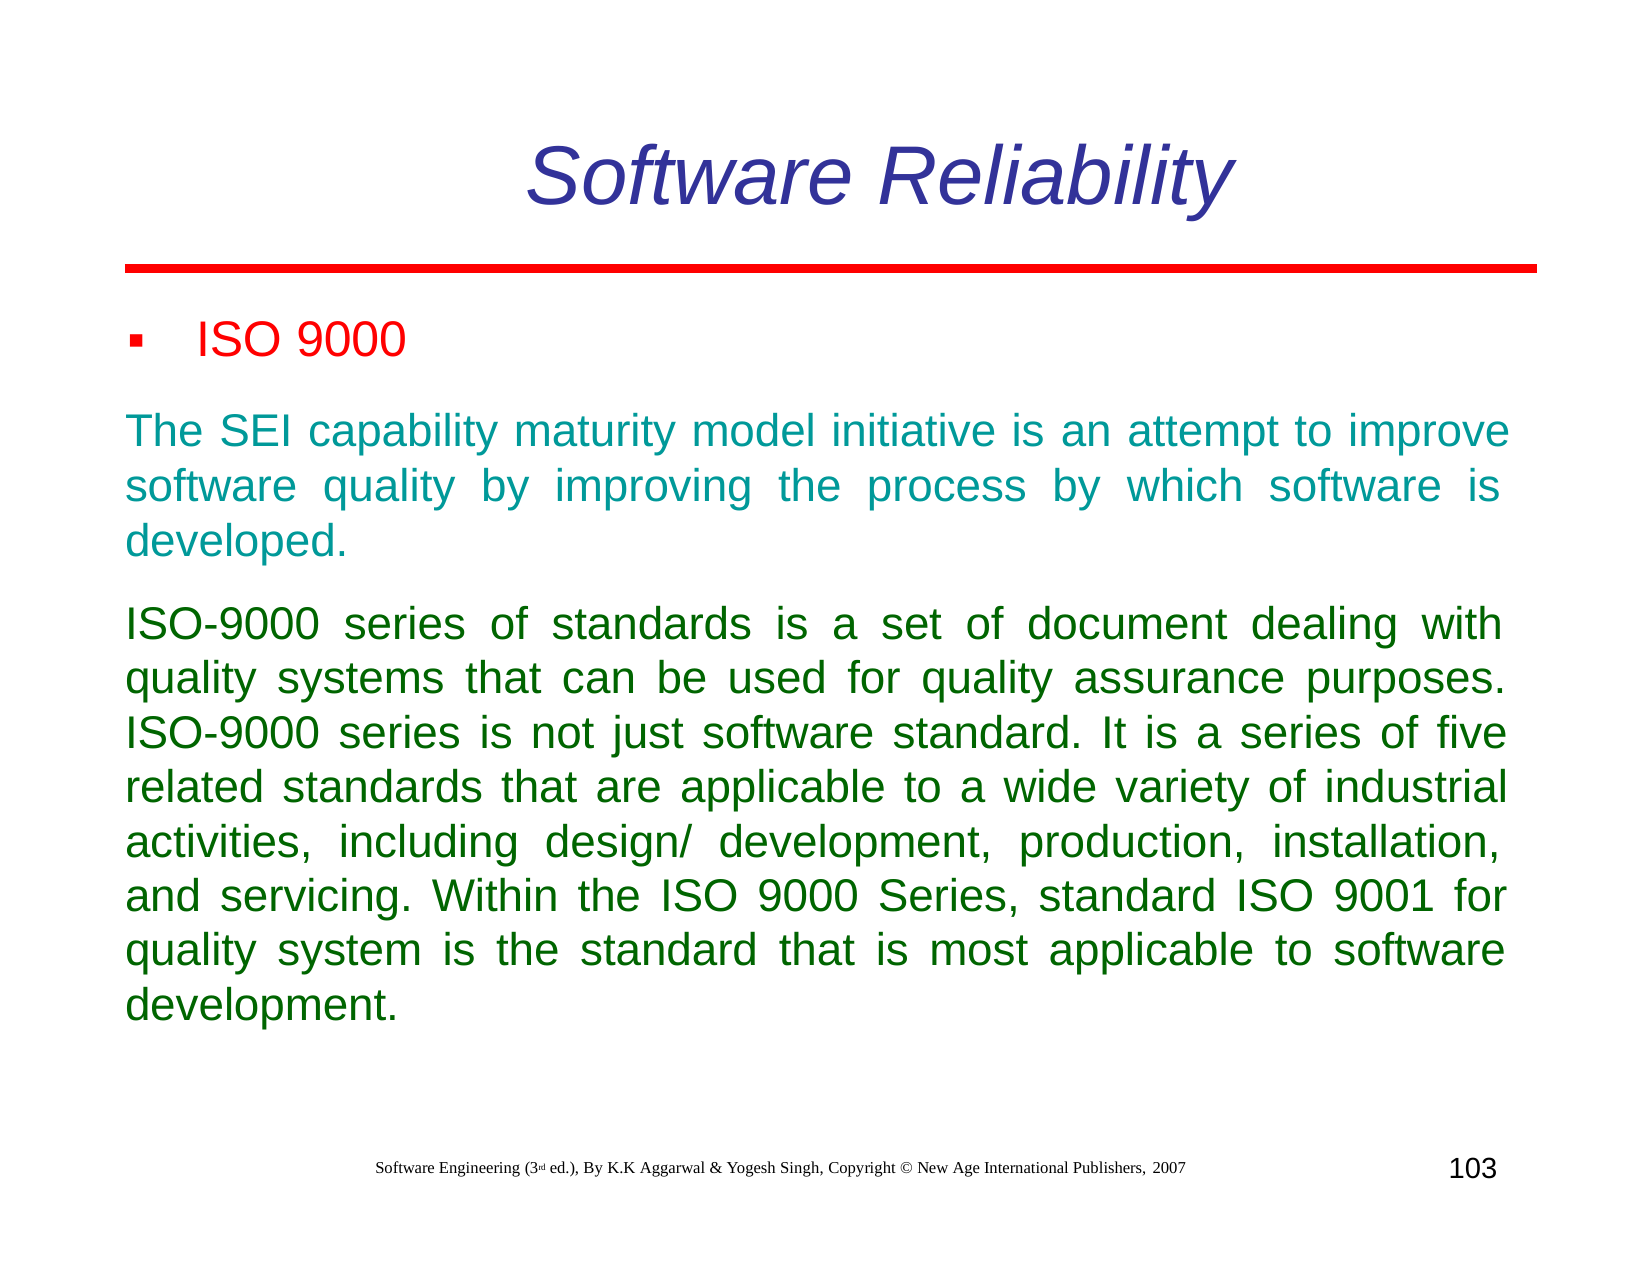

# Software Reliability

▪ ISO 9000
The SEI capability maturity model initiative is an attempt to improve  software quality by improving the process by which software is  developed.
ISO-9000 series of standards is a set of document dealing with  quality systems that can be used for quality assurance purposes.  ISO-9000 series is not just software standard. It is a series of five  related standards that are applicable to a wide variety of industrial  activities, including design/ development, production, installation,  and servicing. Within the ISO 9000 Series, standard ISO 9001 for  quality system is the standard that is most applicable to software  development.
103
Software Engineering (3rd  ed.), By K.K Aggarwal & Yogesh Singh, Copyright © New Age International Publishers, 2007